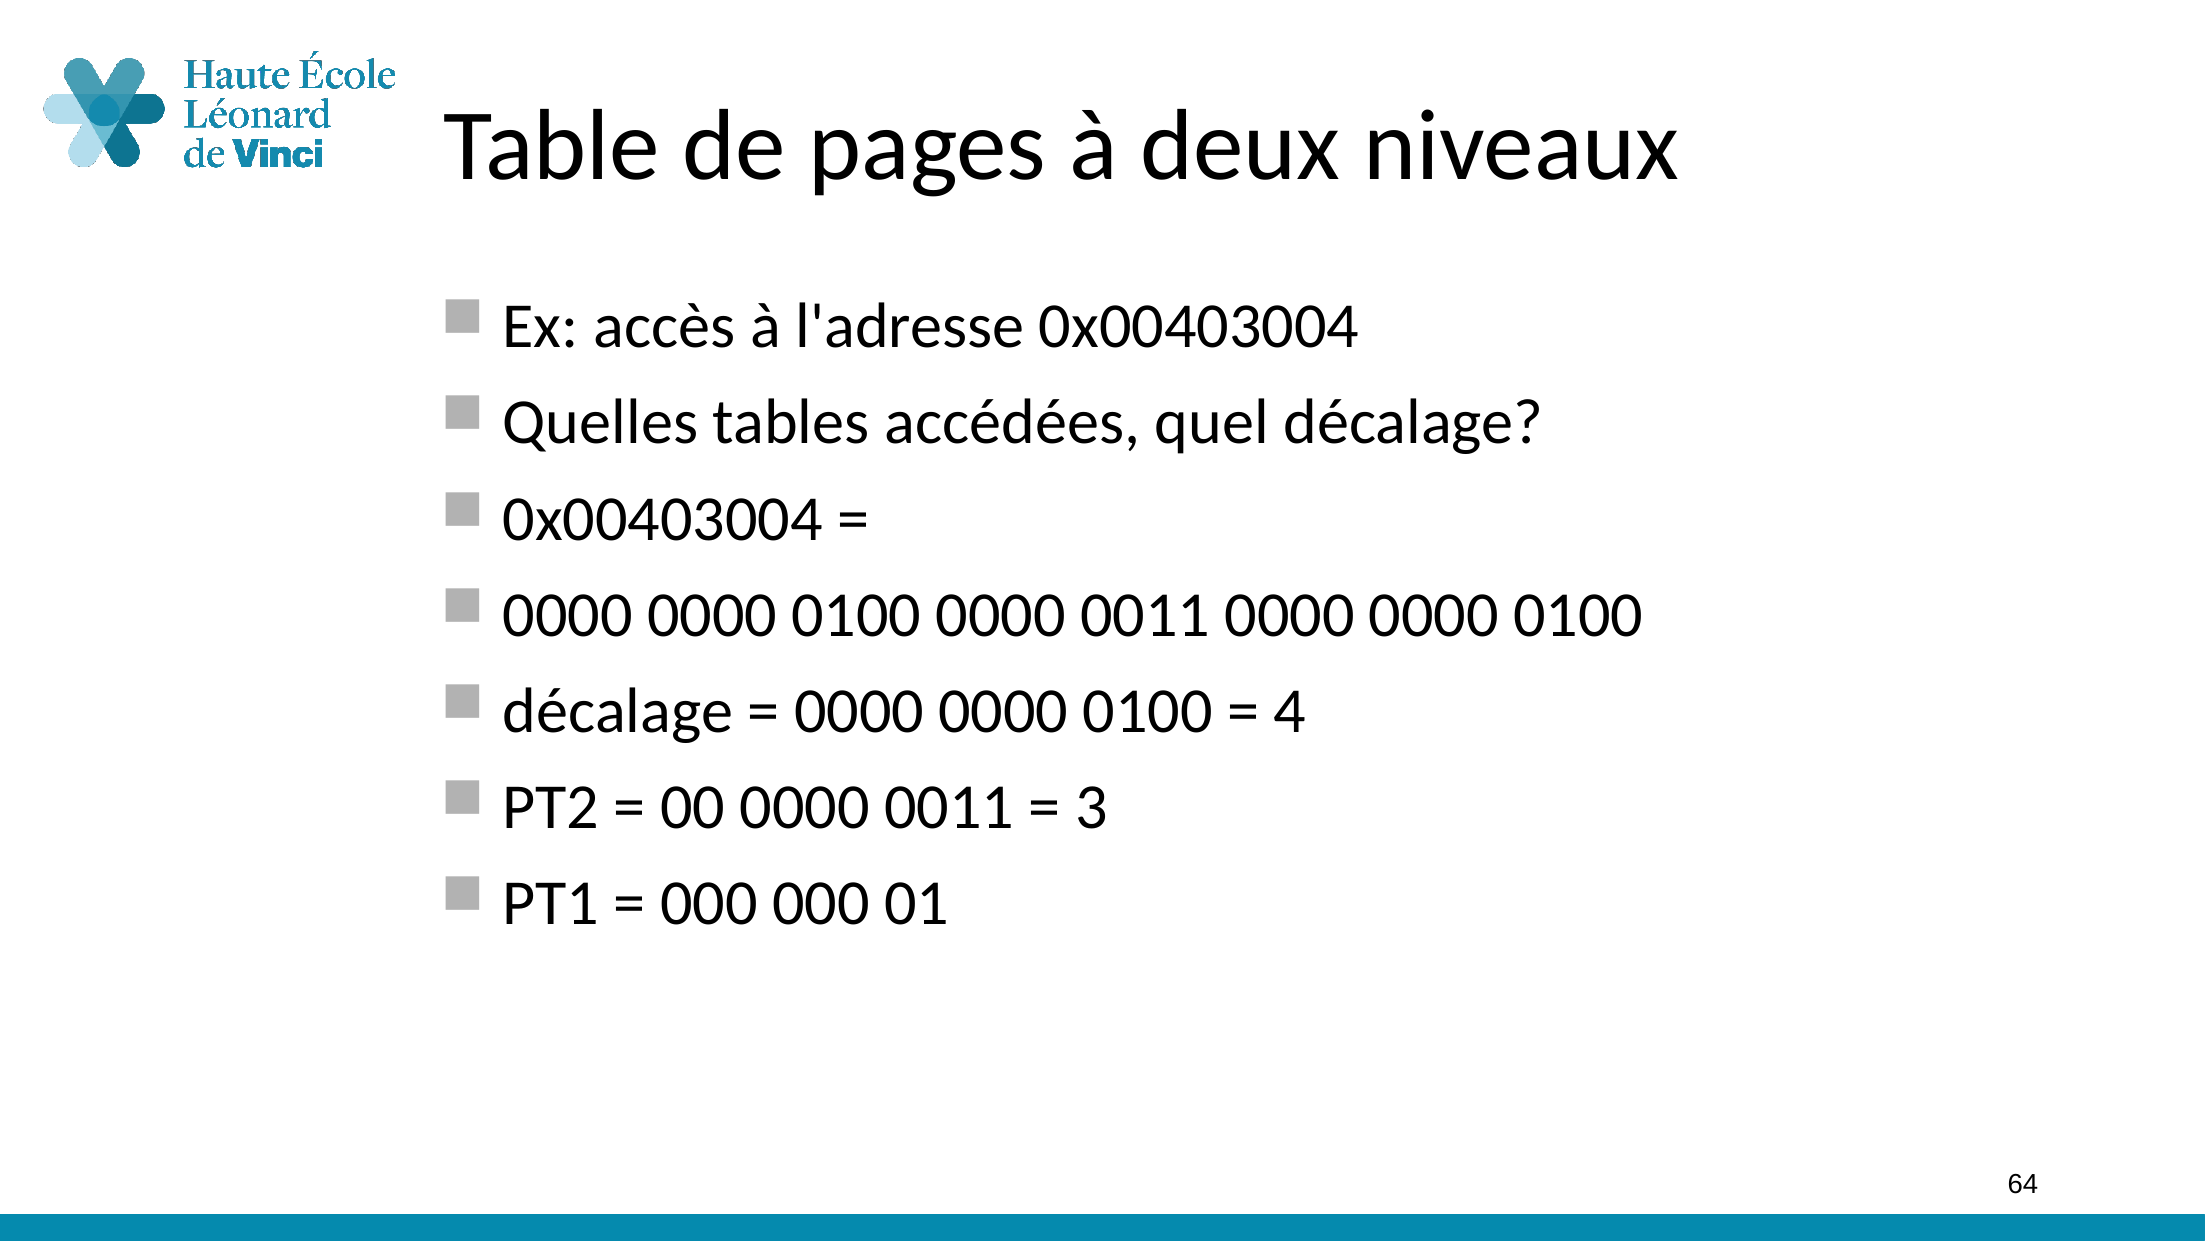

# Table de pages à deux niveaux
Ex: accès à l'adresse 0x00403004
Quelles tables accédées, quel décalage?
0x00403004 =
0000 0000 0100 0000 0011 0000 0000 0100
décalage = 0000 0000 0100 = 4
PT2 = 00 0000 0011 = 3
PT1 = 000 000 01
64